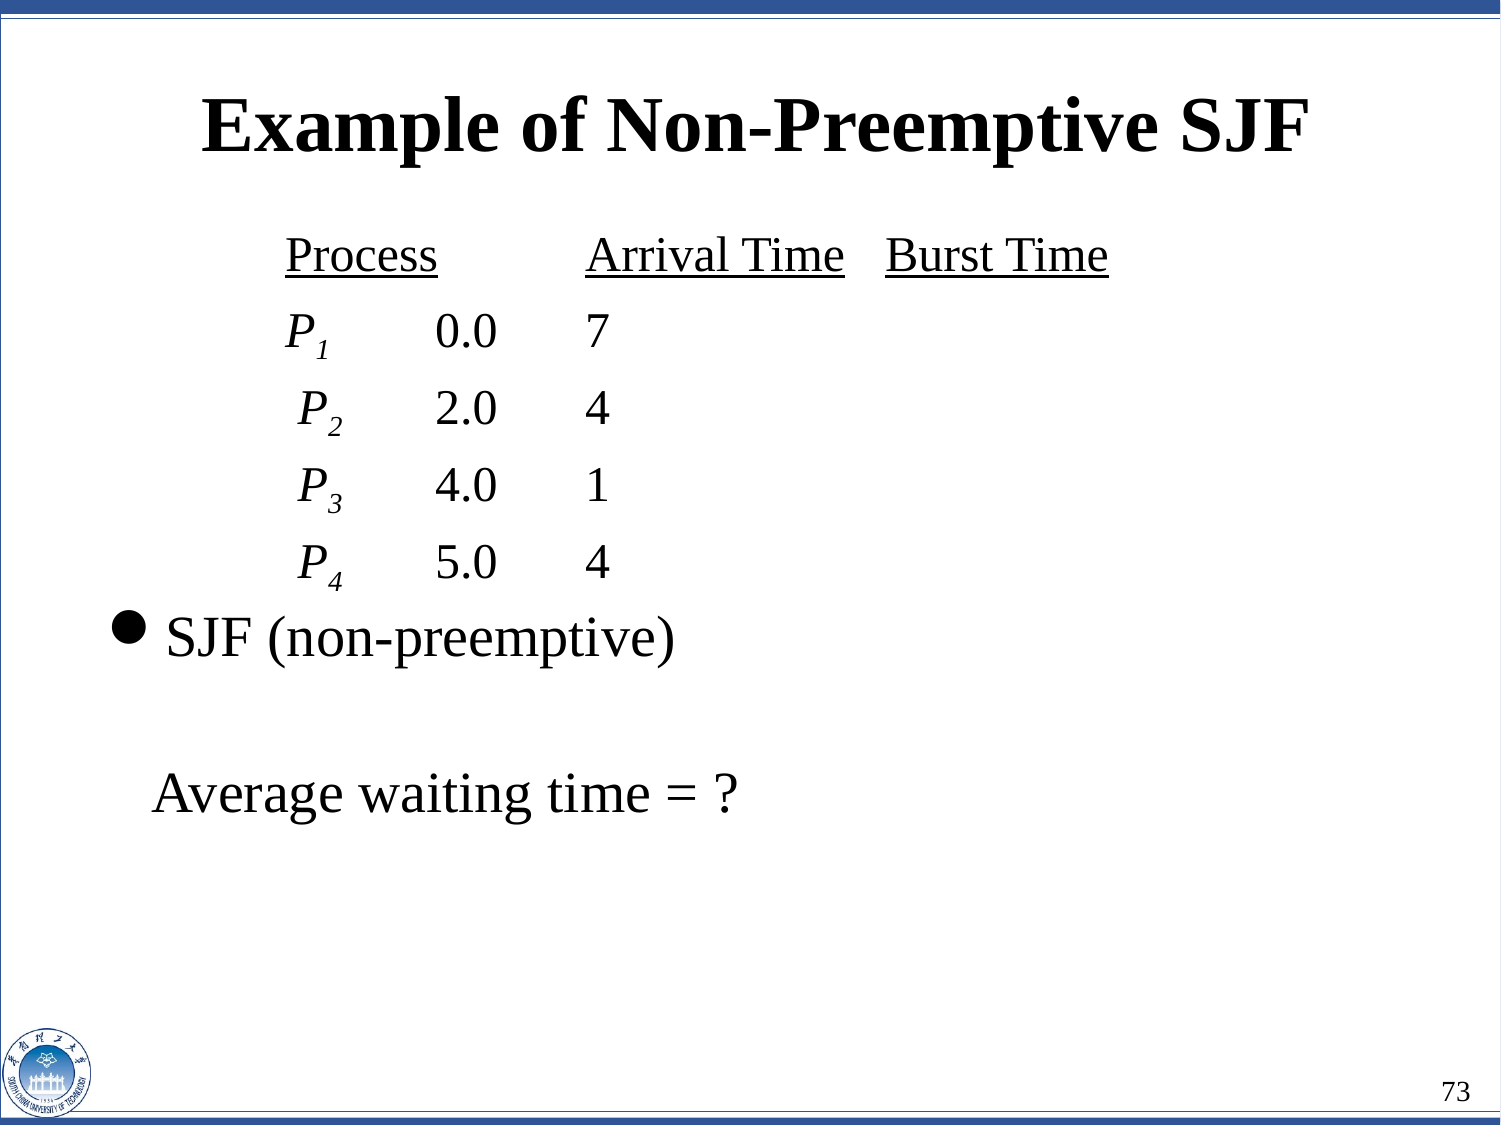

Example of Non-Preemptive SJF
		Process	Arrival Time	Burst Time
		P1	0.0	7
		 P2	2.0	4
		 P3	4.0	1
		 P4	5.0	4
SJF (non-preemptive)

Average waiting time = ?
73